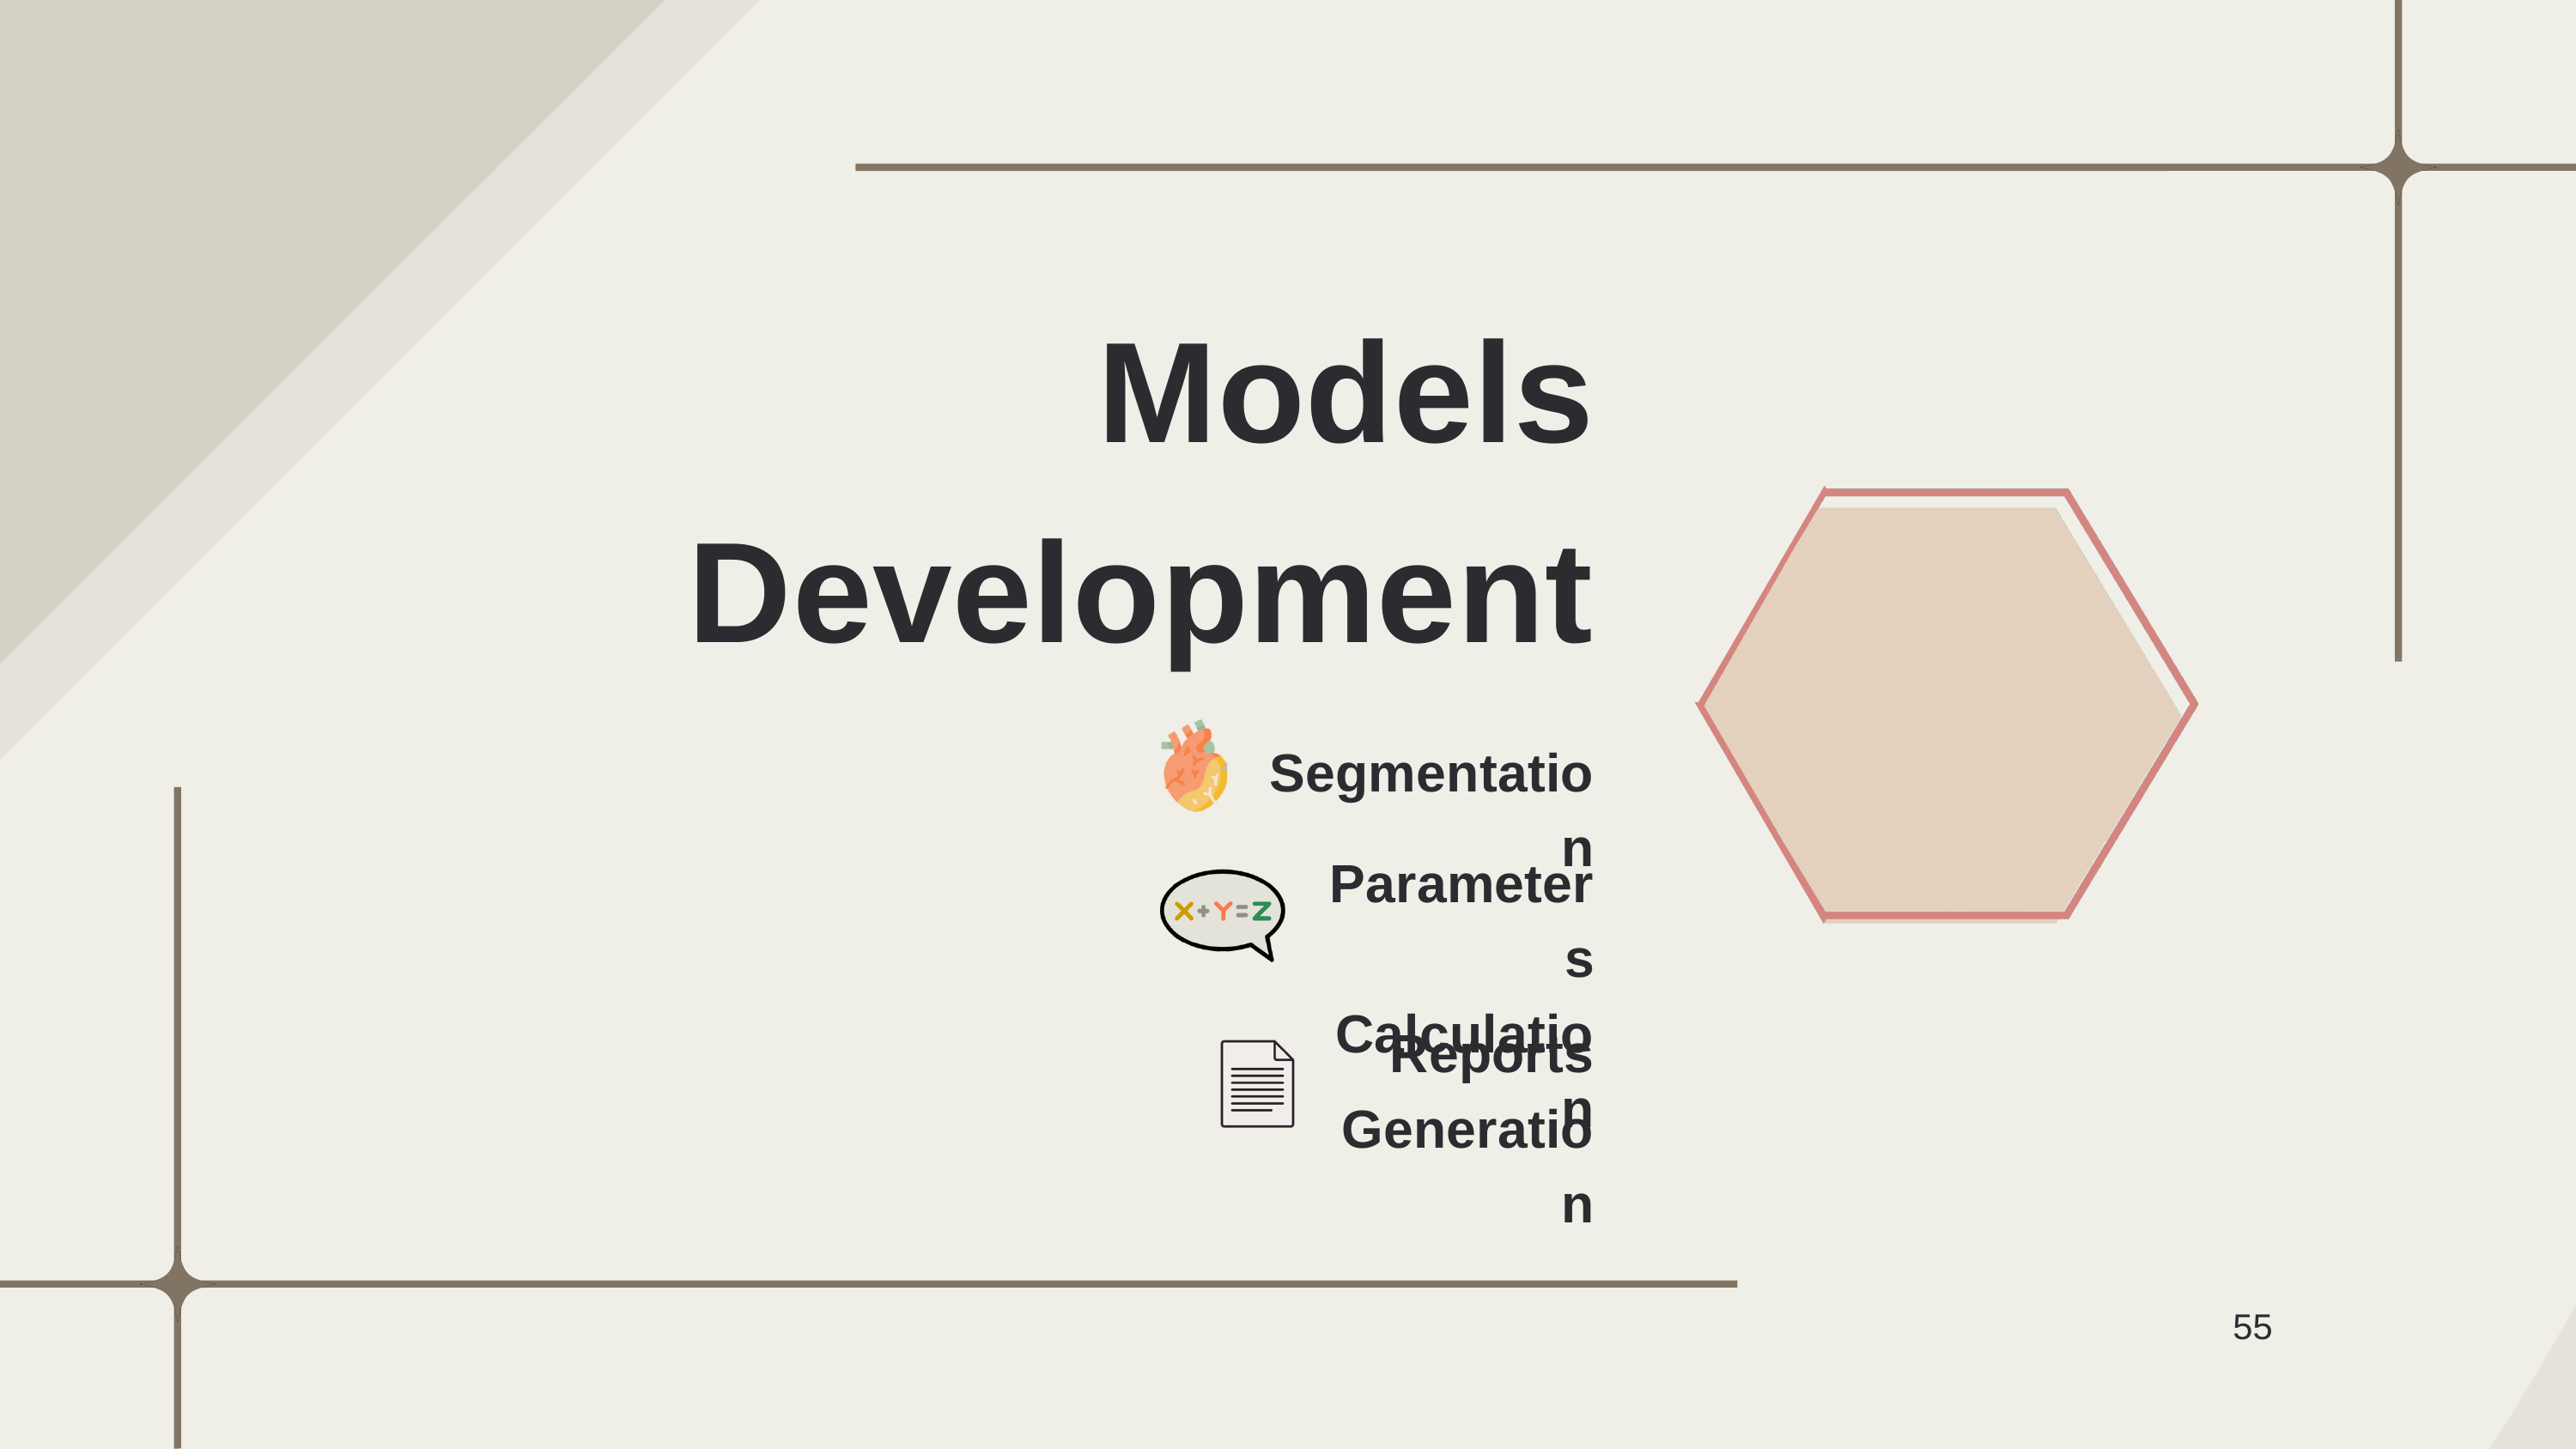

Models
Development

Segmentation
Parameters
Calculation

Reports
Generation

55